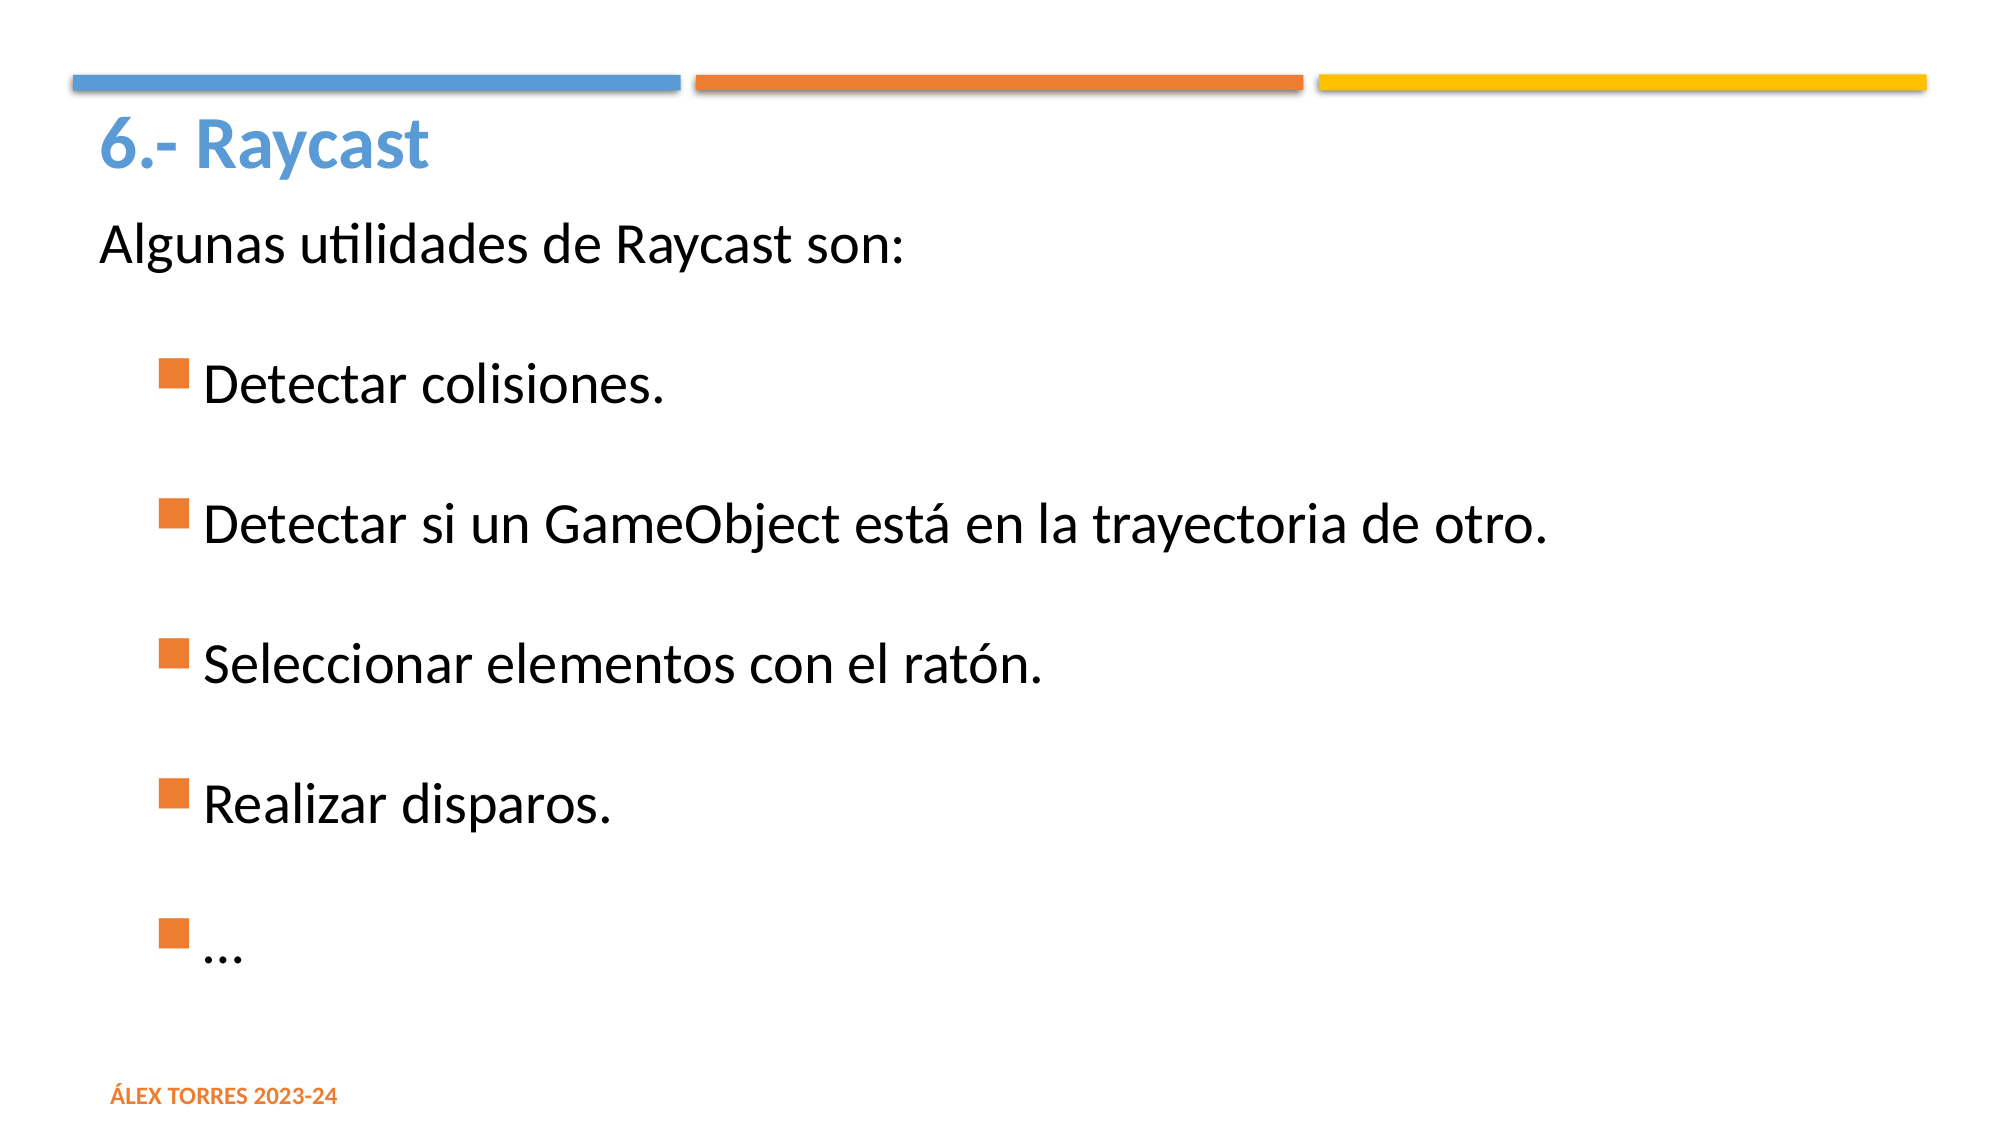

6.- Raycast
Algunas utilidades de Raycast son:

Detectar colisiones.

Detectar si un GameObject está en la trayectoria de otro.

Seleccionar elementos con el ratón.

Realizar disparos.

…